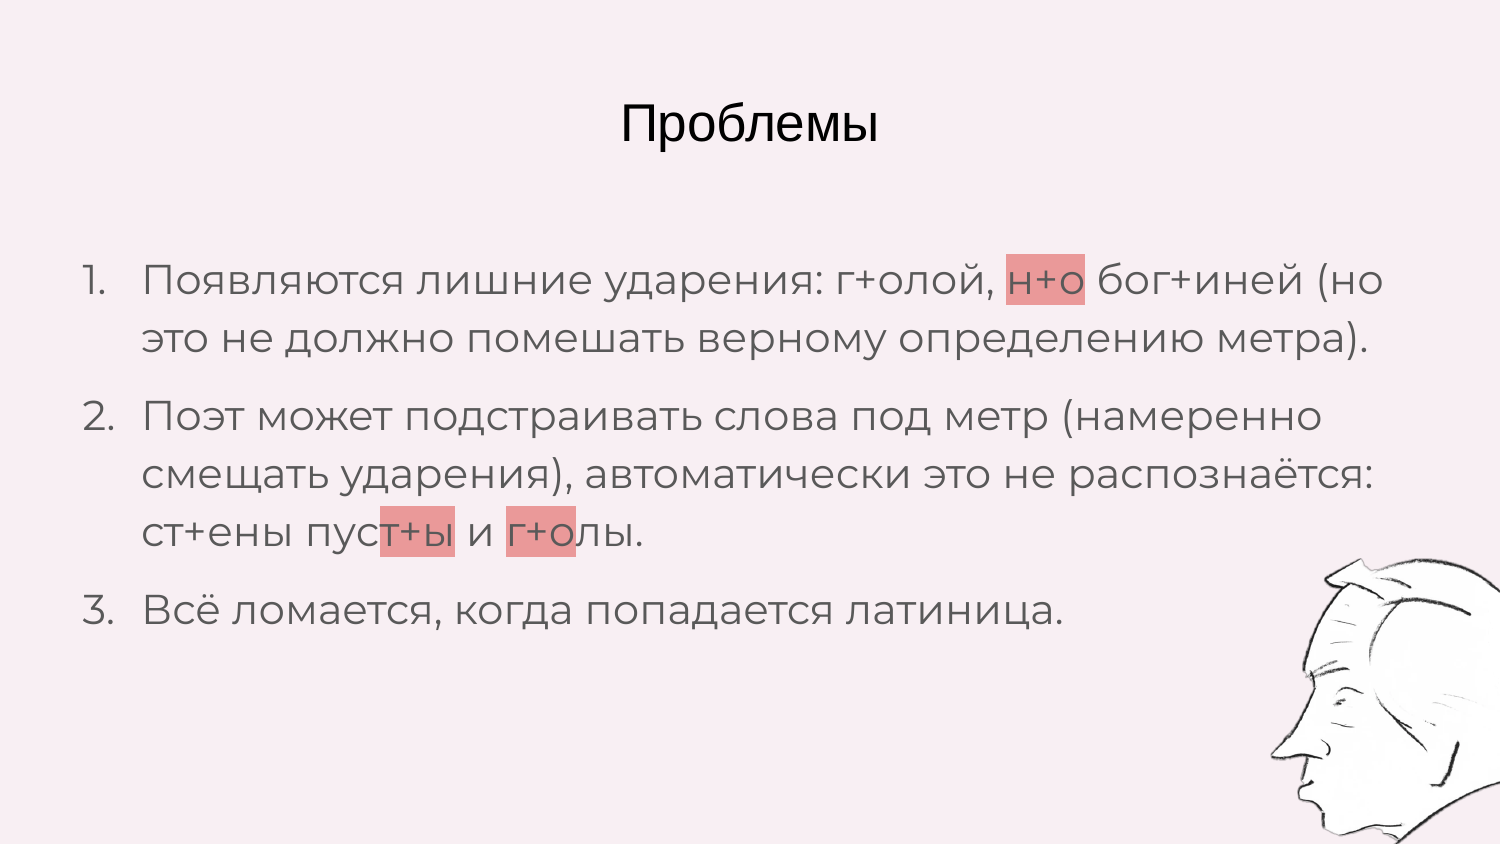

# Проблемы
Появляются лишние ударения: г+олой, н+о бог+иней (но это не должно помешать верному определению метра).
Поэт может подстраивать слова под метр (намеренно смещать ударения), автоматически это не распознаётся: ст+ены пуст+ы и г+олы.
Всё ломается, когда попадается латиница.